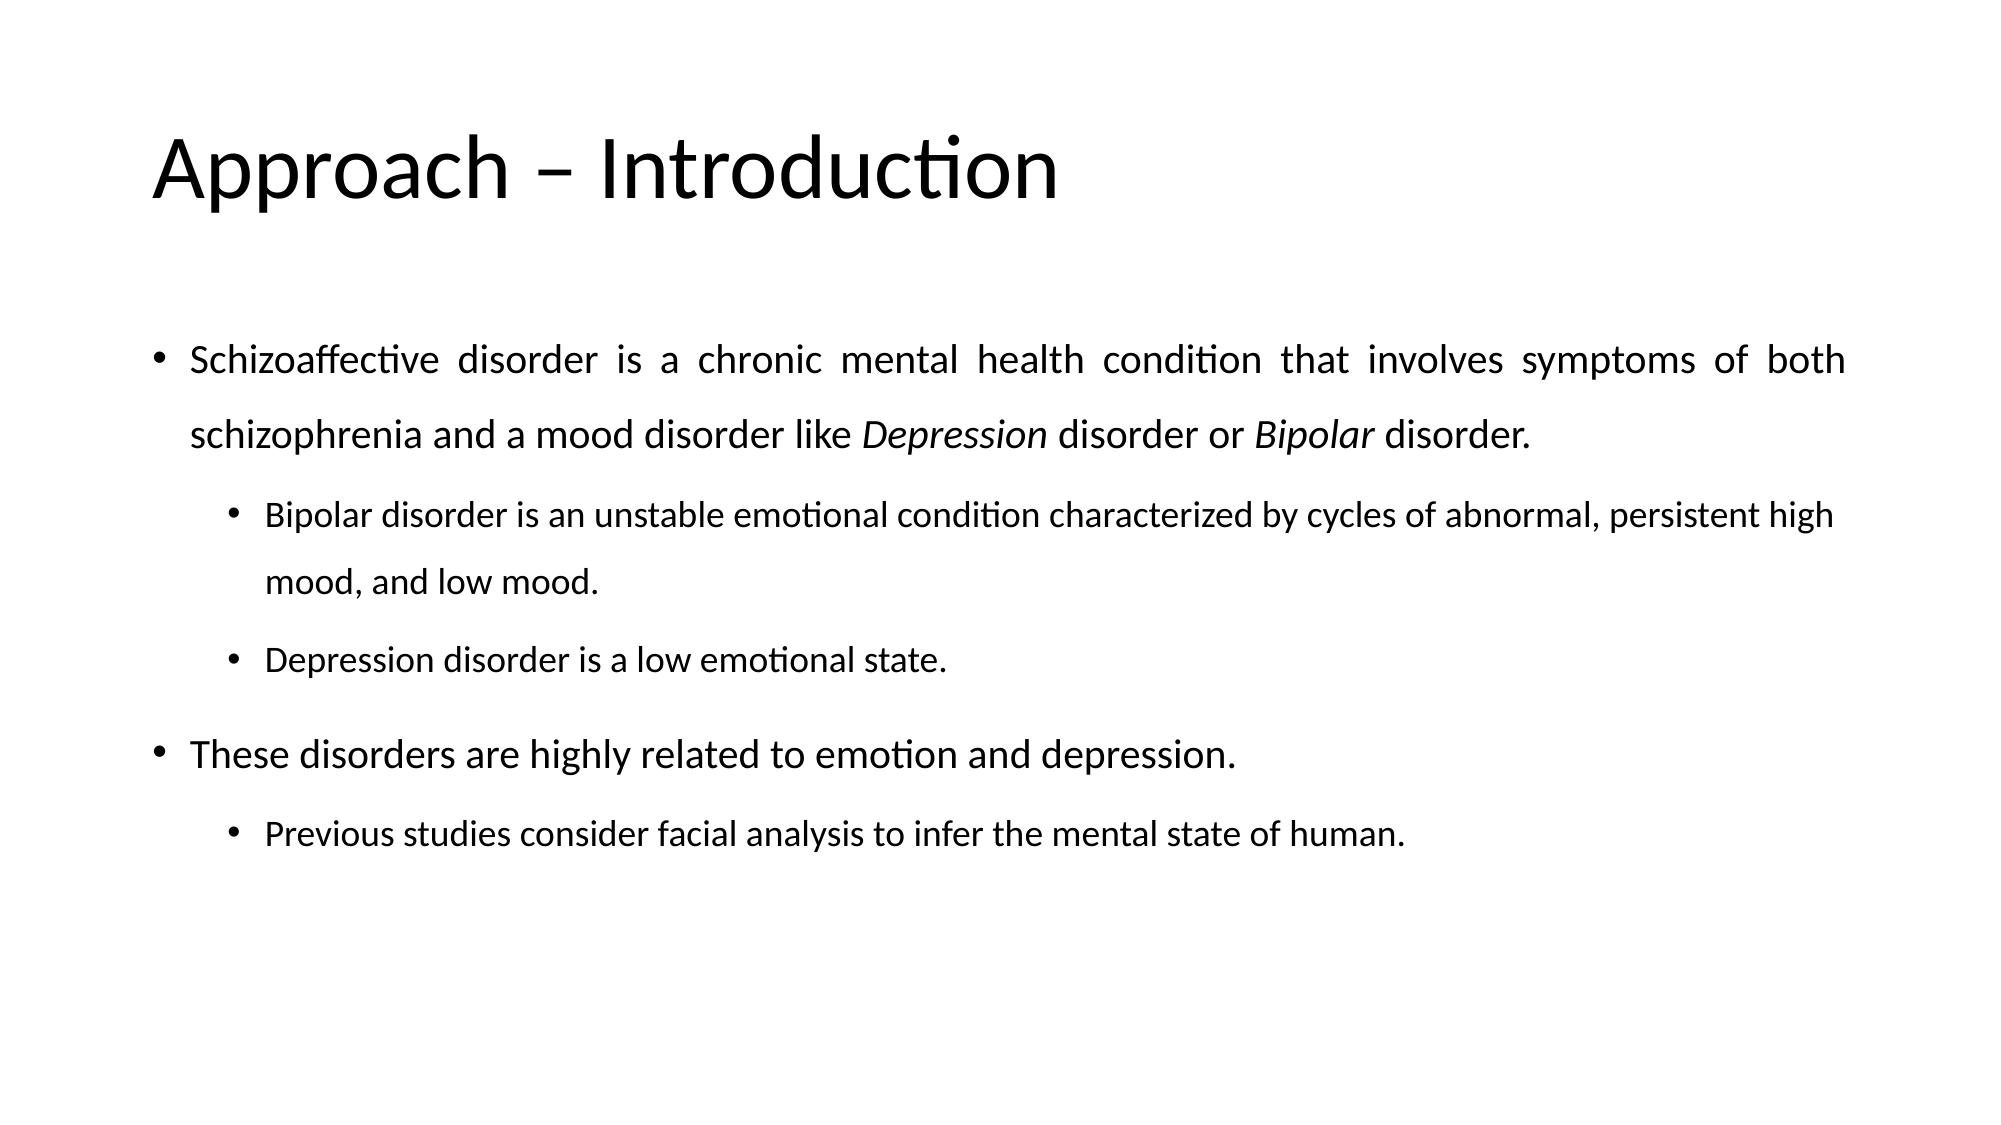

# Approach – Introduction
Schizoaffective disorder is a chronic mental health condition that involves symptoms of both schizophrenia and a mood disorder like Depression disorder or Bipolar disorder.
Bipolar disorder is an unstable emotional condition characterized by cycles of abnormal, persistent high mood, and low mood.
Depression disorder is a low emotional state.
These disorders are highly related to emotion and depression.
Previous studies consider facial analysis to infer the mental state of human.